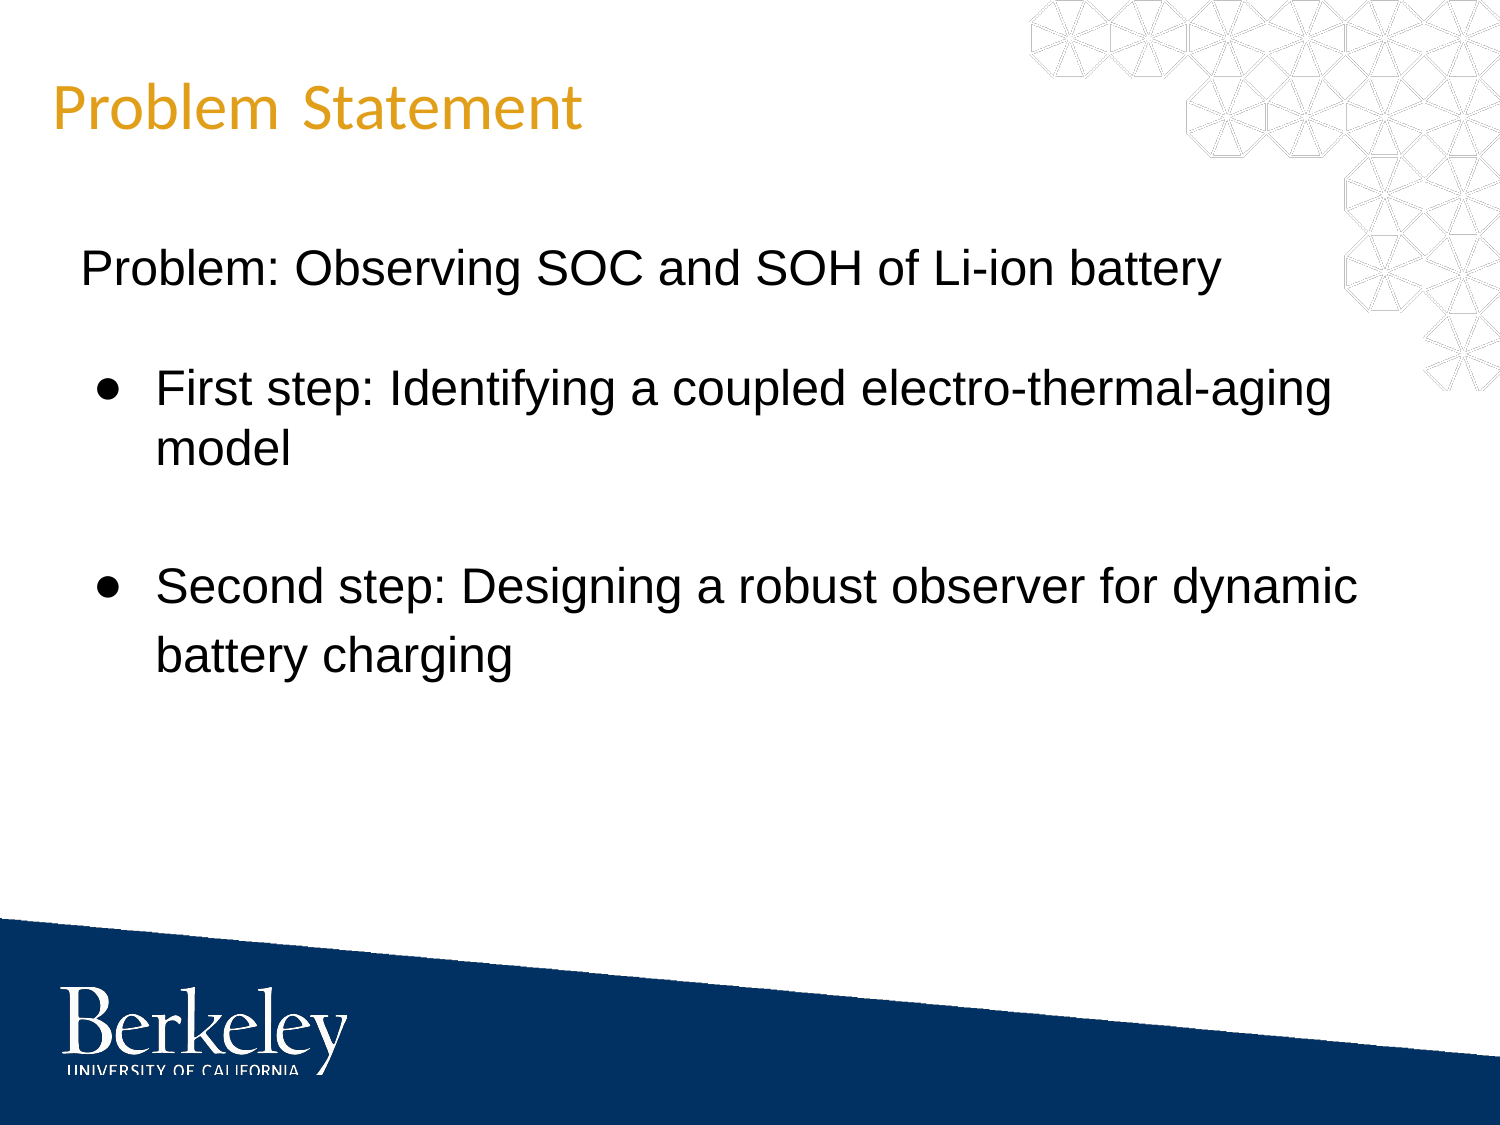

# Problem Statement
Problem: Observing SOC and SOH of Li-ion battery

First step: Identifying a coupled electro-thermal-aging model

Second step: Designing a robust observer for dynamic battery charging